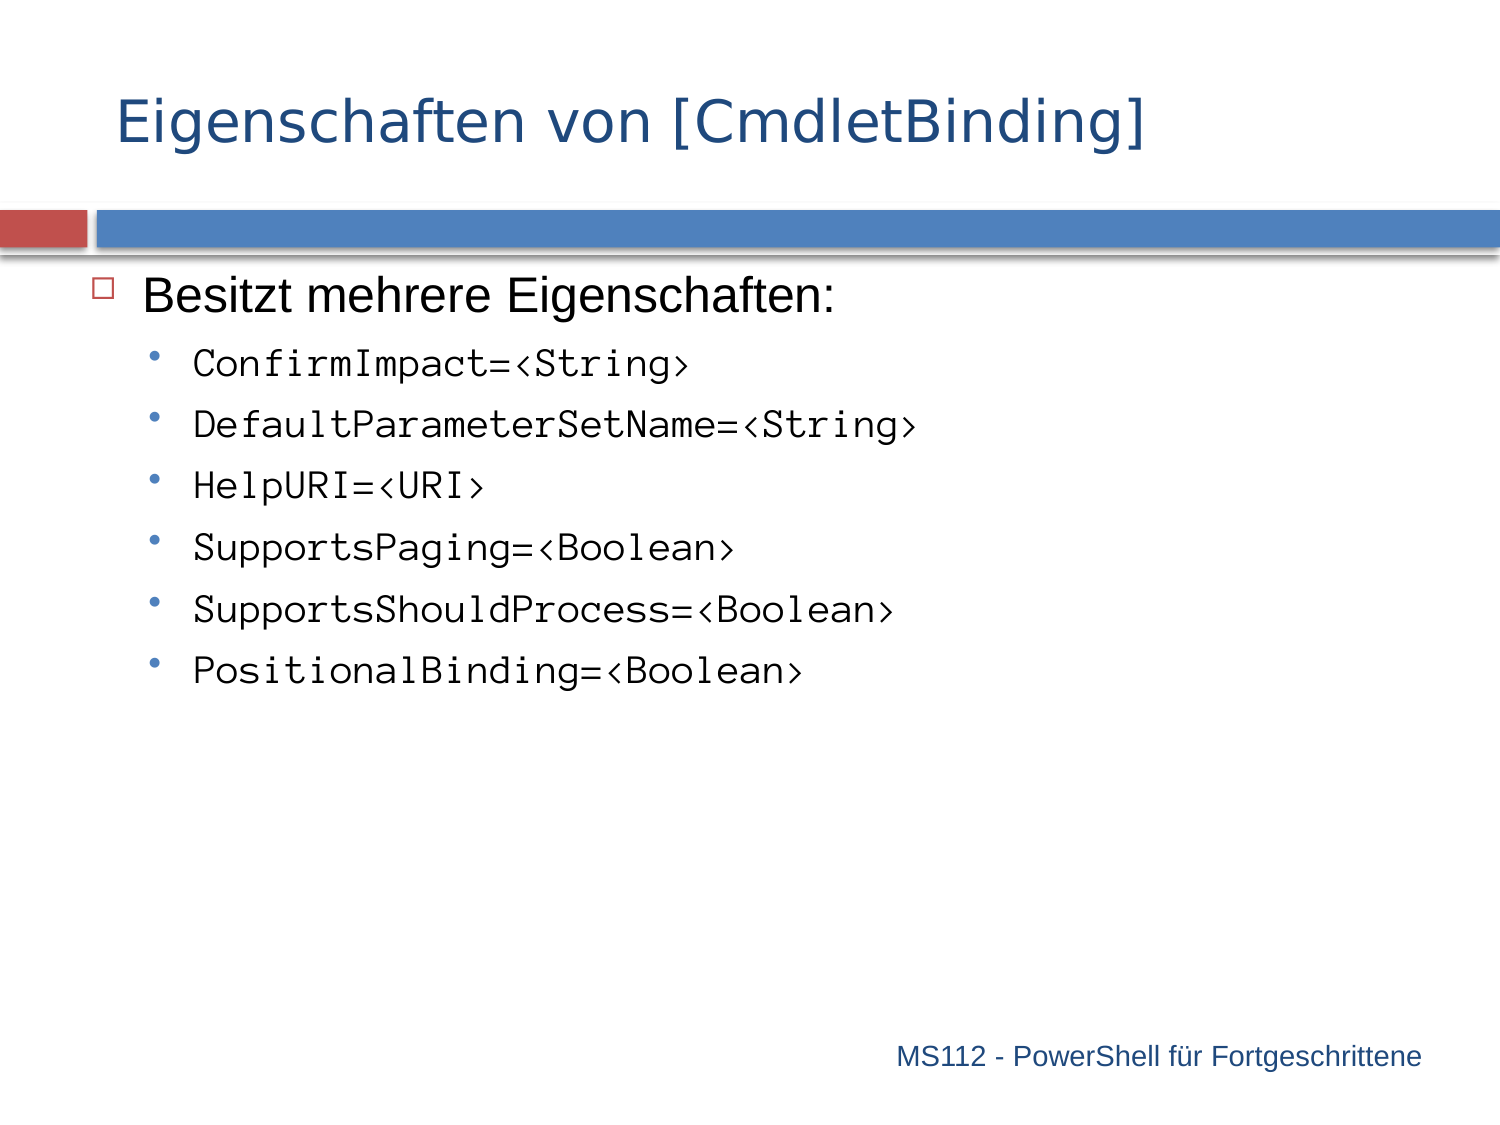

# Eigenschaften von [CmdletBinding]
Besitzt mehrere Eigenschaften:
ConfirmImpact=<String>
DefaultParameterSetName=<String>
HelpURI=<URI>
SupportsPaging=<Boolean>
SupportsShouldProcess=<Boolean>
PositionalBinding=<Boolean>
MS112 - PowerShell für Fortgeschrittene